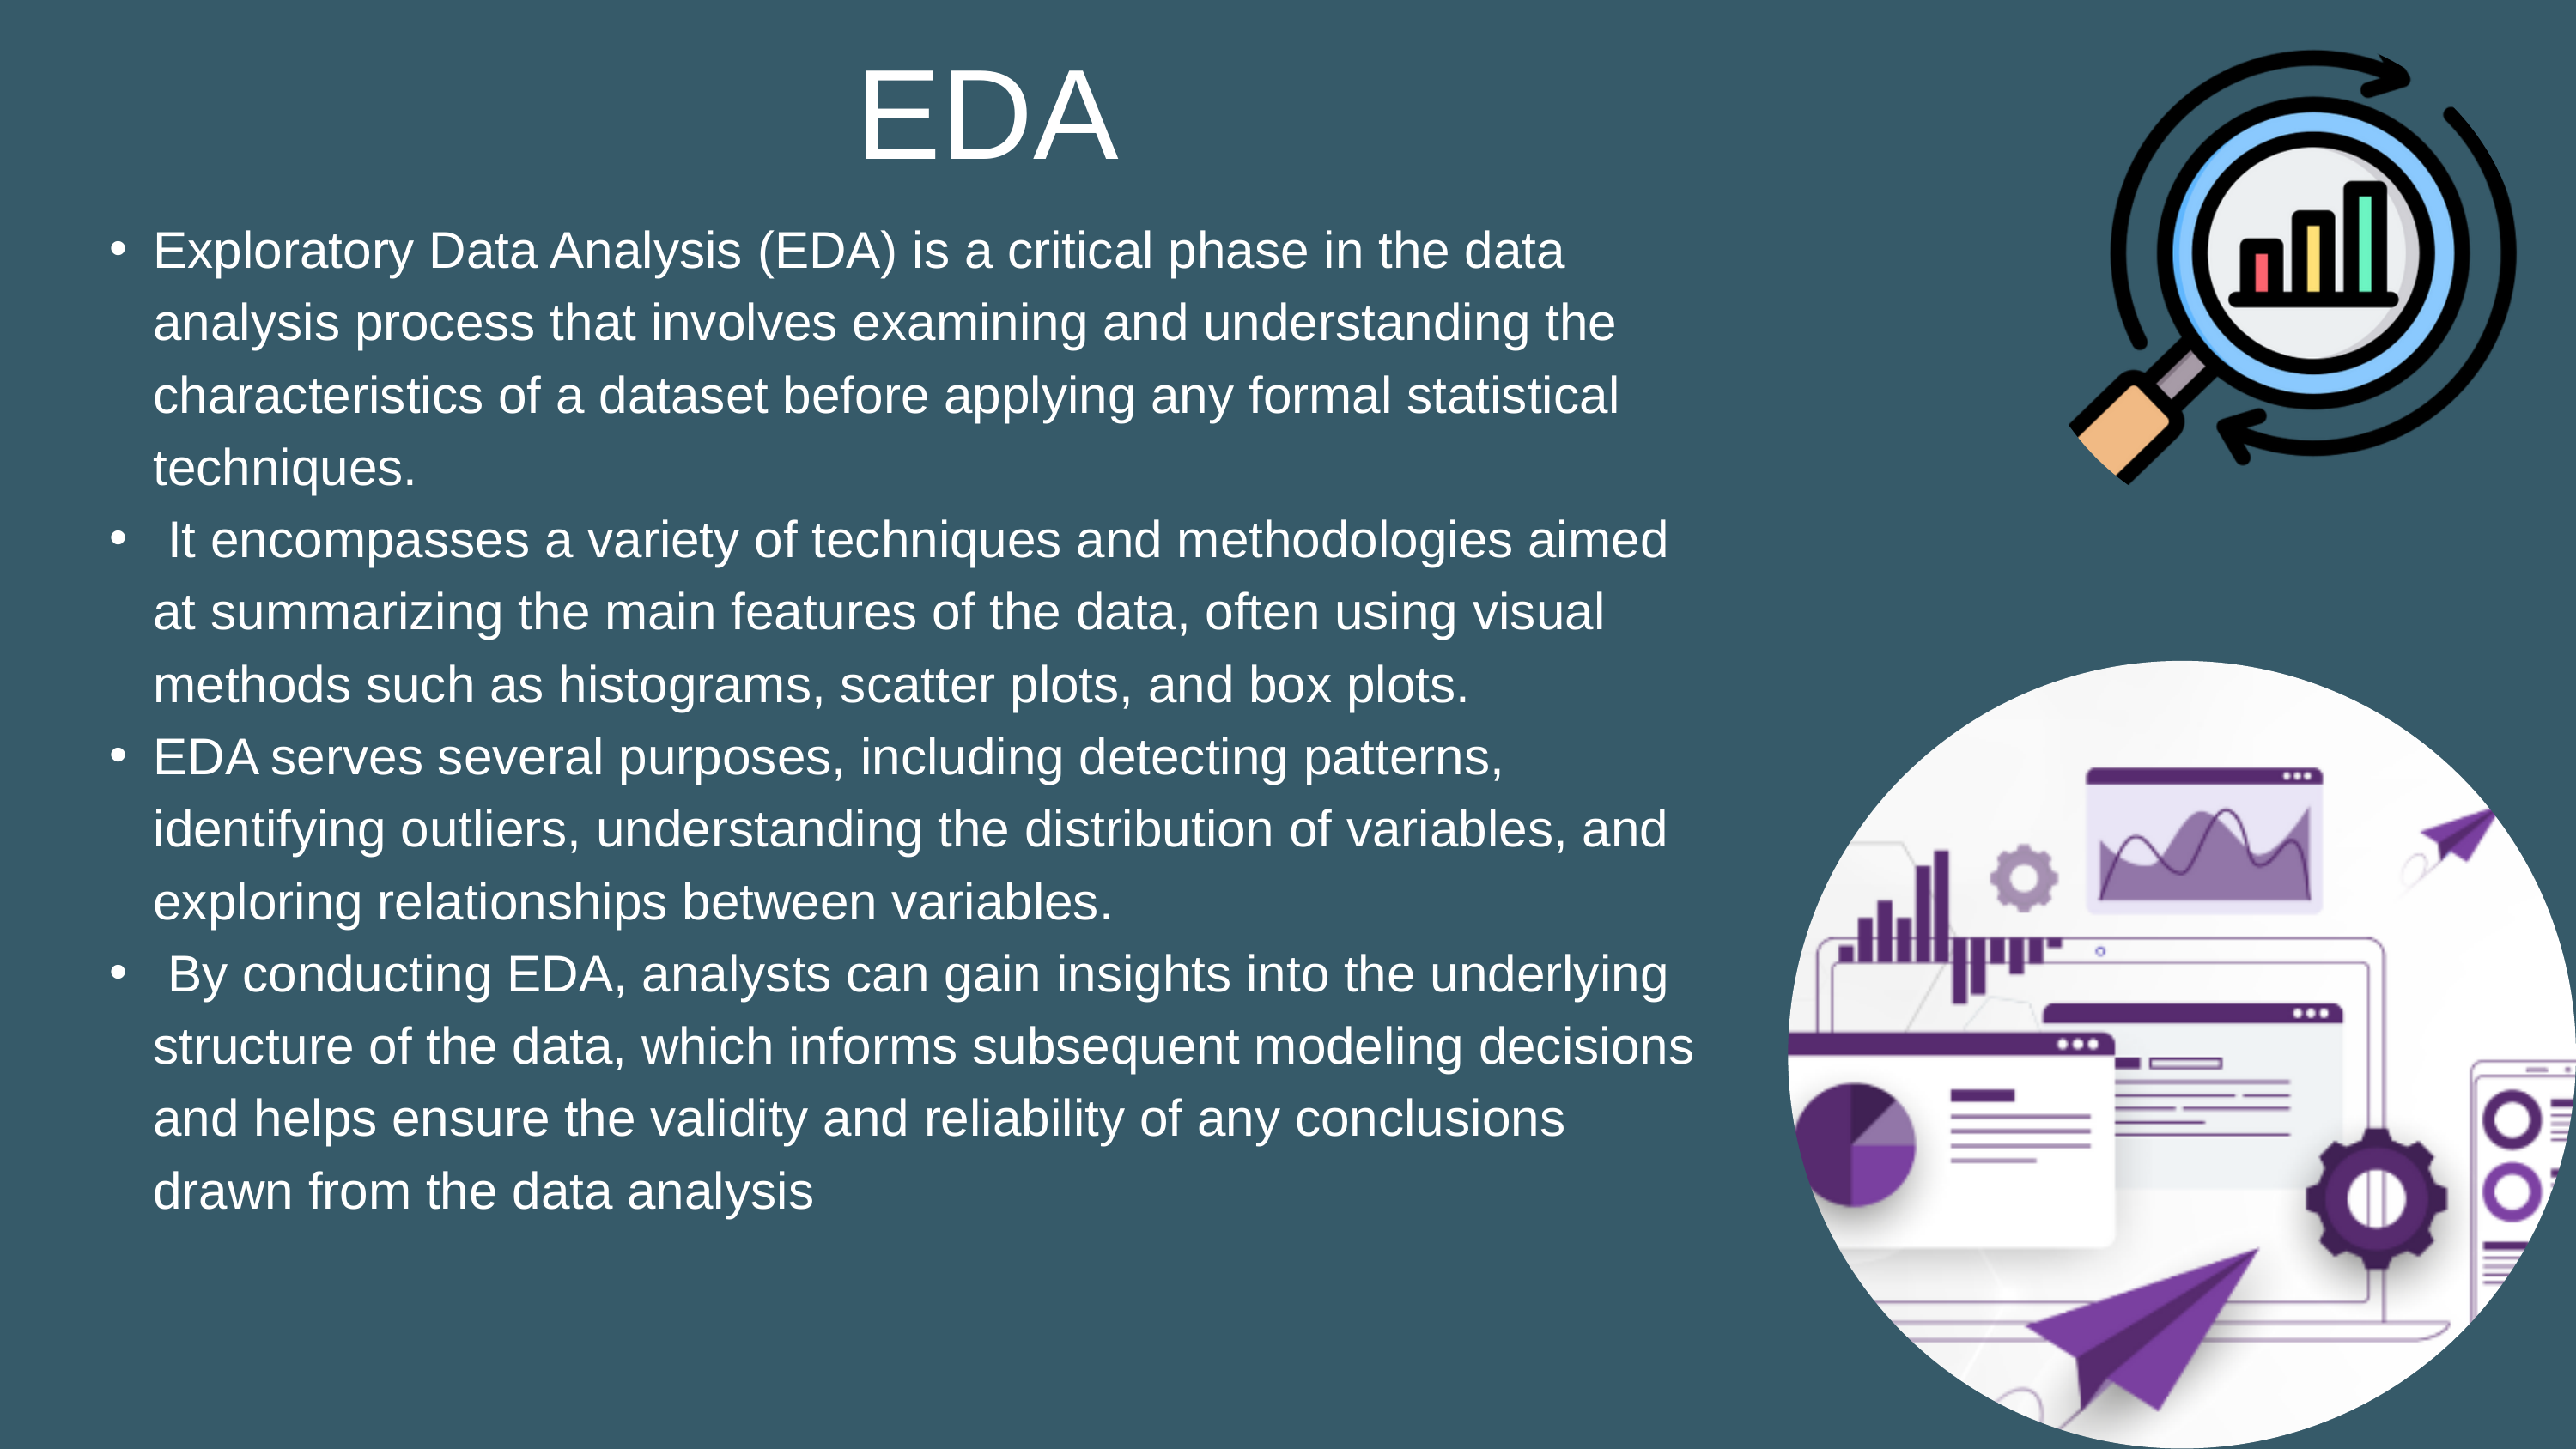

EDA

Exploratory Data Analysis (EDA) is a critical phase in the data analysis process that involves examining and understanding the characteristics of a dataset before applying any formal statistical techniques.
 It encompasses a variety of techniques and methodologies aimed at summarizing the main features of the data, often using visual methods such as histograms, scatter plots, and box plots.
EDA serves several purposes, including detecting patterns, identifying outliers, understanding the distribution of variables, and exploring relationships between variables.
 By conducting EDA, analysts can gain insights into the underlying structure of the data, which informs subsequent modeling decisions and helps ensure the validity and reliability of any conclusions drawn from the data analysis